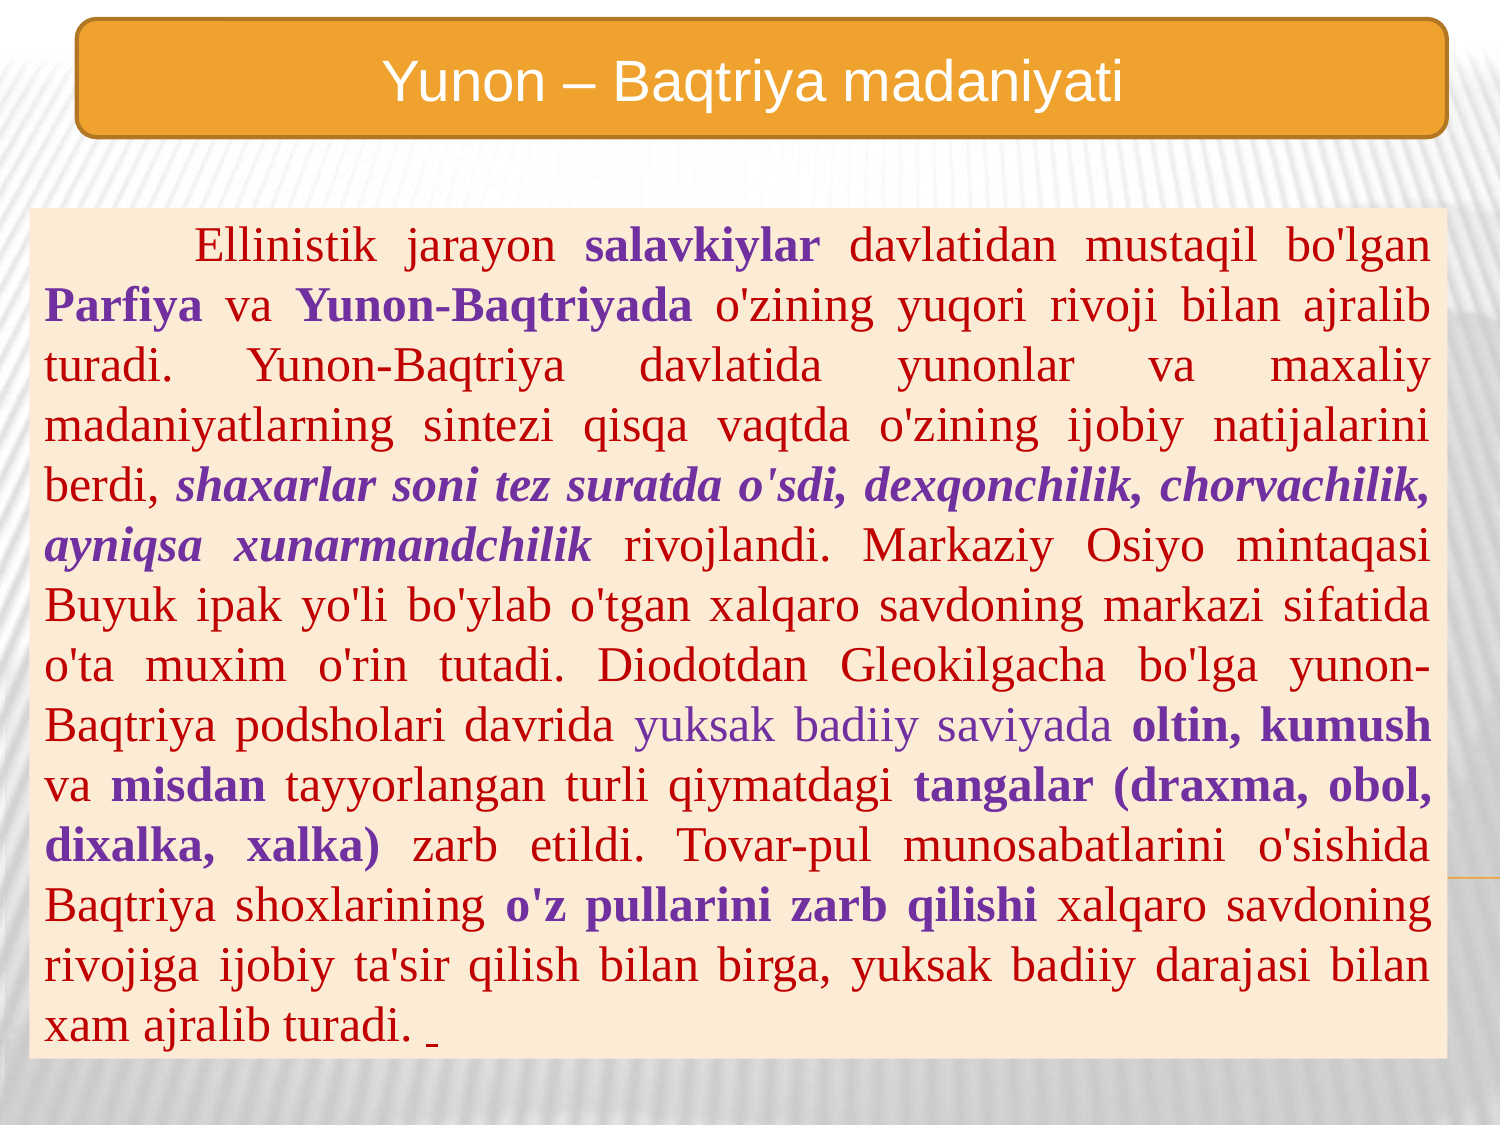

Yunon – Baqtriya madaniyati
	Ellinistik jarayon salavkiylar davlatidan mustaqil bo'lgan Parfiya va Yunon-Baqtriyada o'zining yuqori rivoji bilan ajralib turadi. Yunon-Baqtriya davlatida yunonlar va maxaliy madaniyatlarning sintezi qisqa vaqtda o'zining ijobiy natijalarini berdi, shaxarlar soni tez suratda o'sdi, dexqonchilik, chorvachilik, ayniqsa xunarmandchilik rivojlandi. Markaziy Osiyo mintaqasi Buyuk ipak yo'li bo'ylab o'tgan xalqaro savdoning markazi sifatida o'ta muxim o'rin tutadi. Diodotdan Gleokilgacha bo'lga yunon-Baqtriya podsholari davrida yuksak badiiy saviyada oltin, kumush va misdan tayyorlangan turli qiymatdagi tangalar (draxma, obol, dixalka, xalka) zarb etildi. Tovar-pul munosabatlarini o'sishida Baqtriya shoxlarining o'z pullarini zarb qilishi xalqaro savdoning rivojiga ijobiy ta'sir qilish bilan birga, yuksak badiiy darajasi bilan xam ajralib turadi.